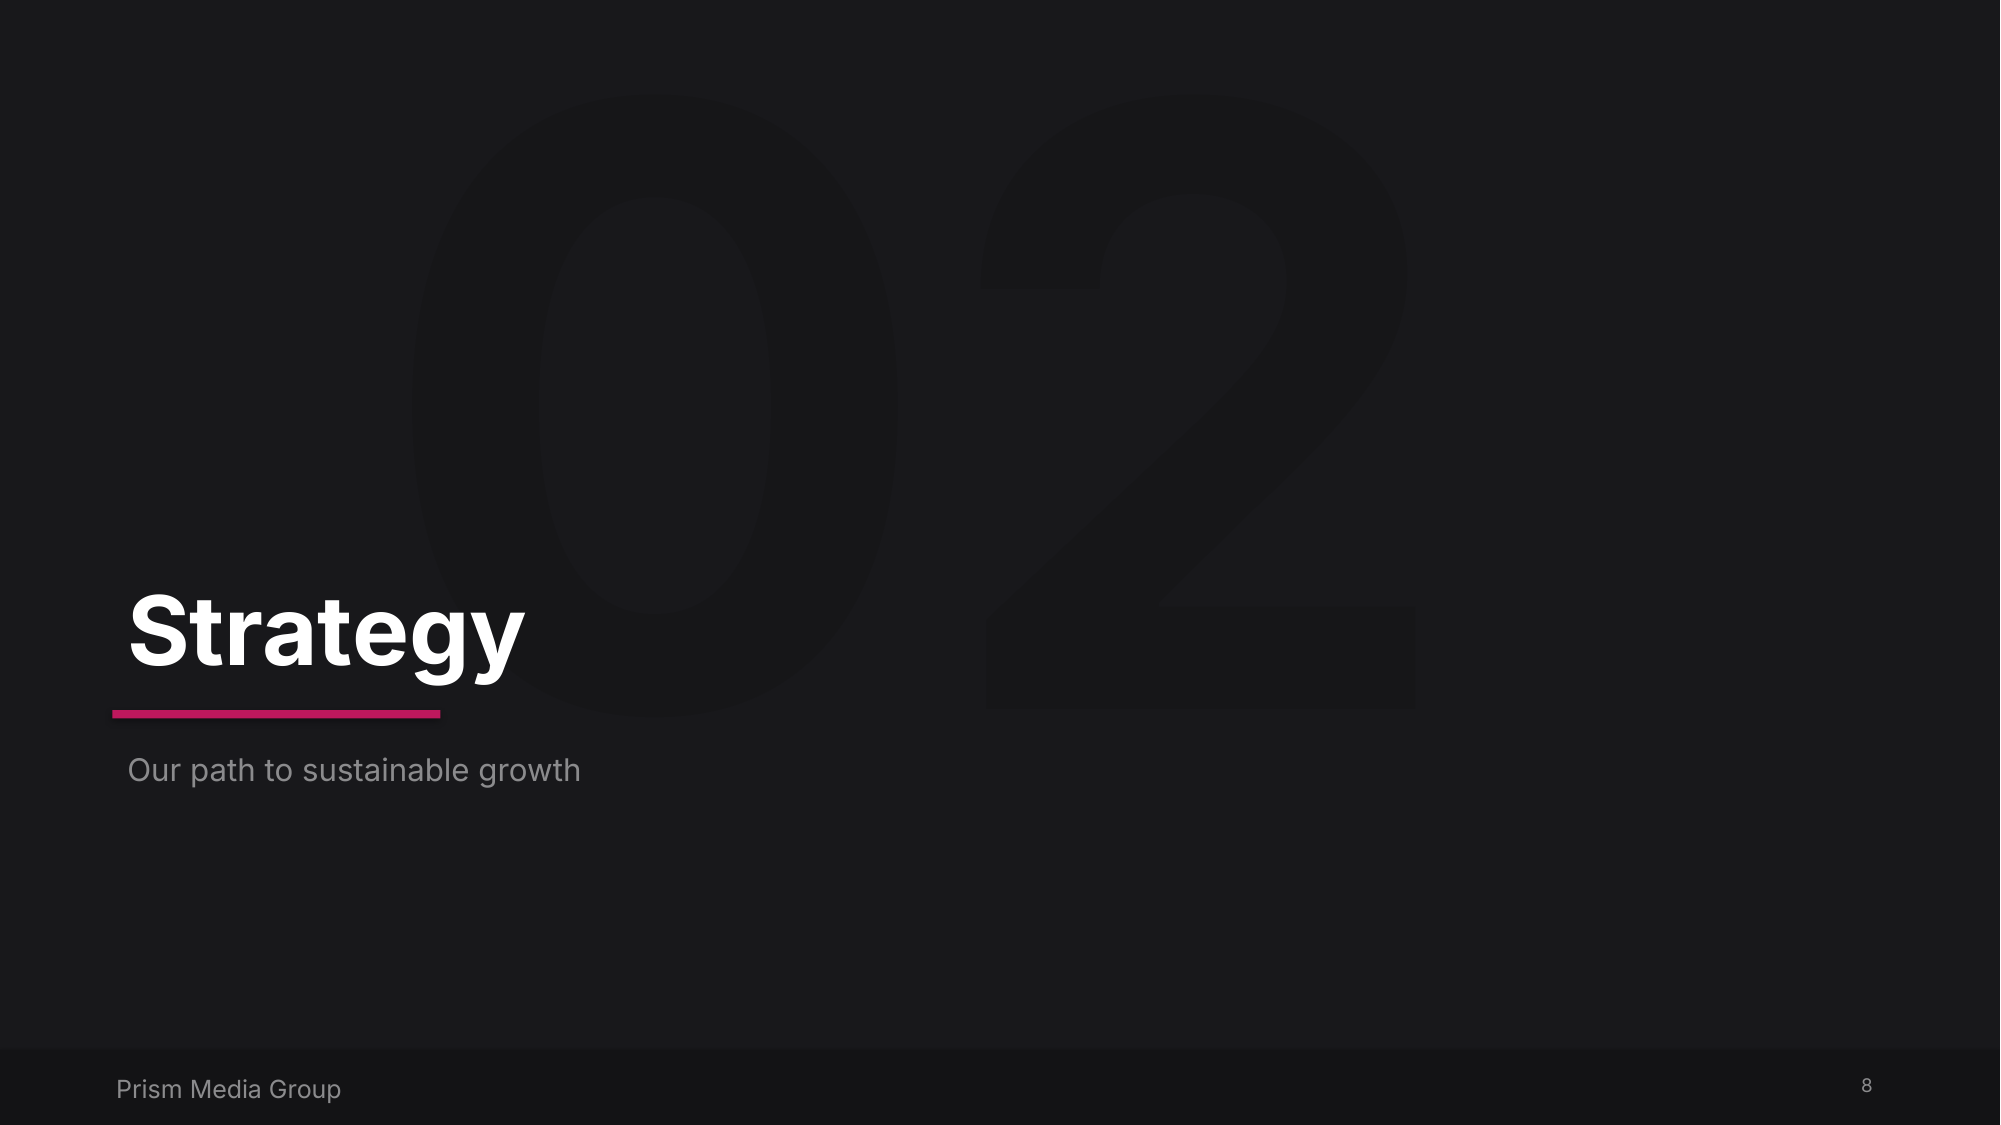

02
Strategy

Our path to sustainable growth

Prism Media Group
8